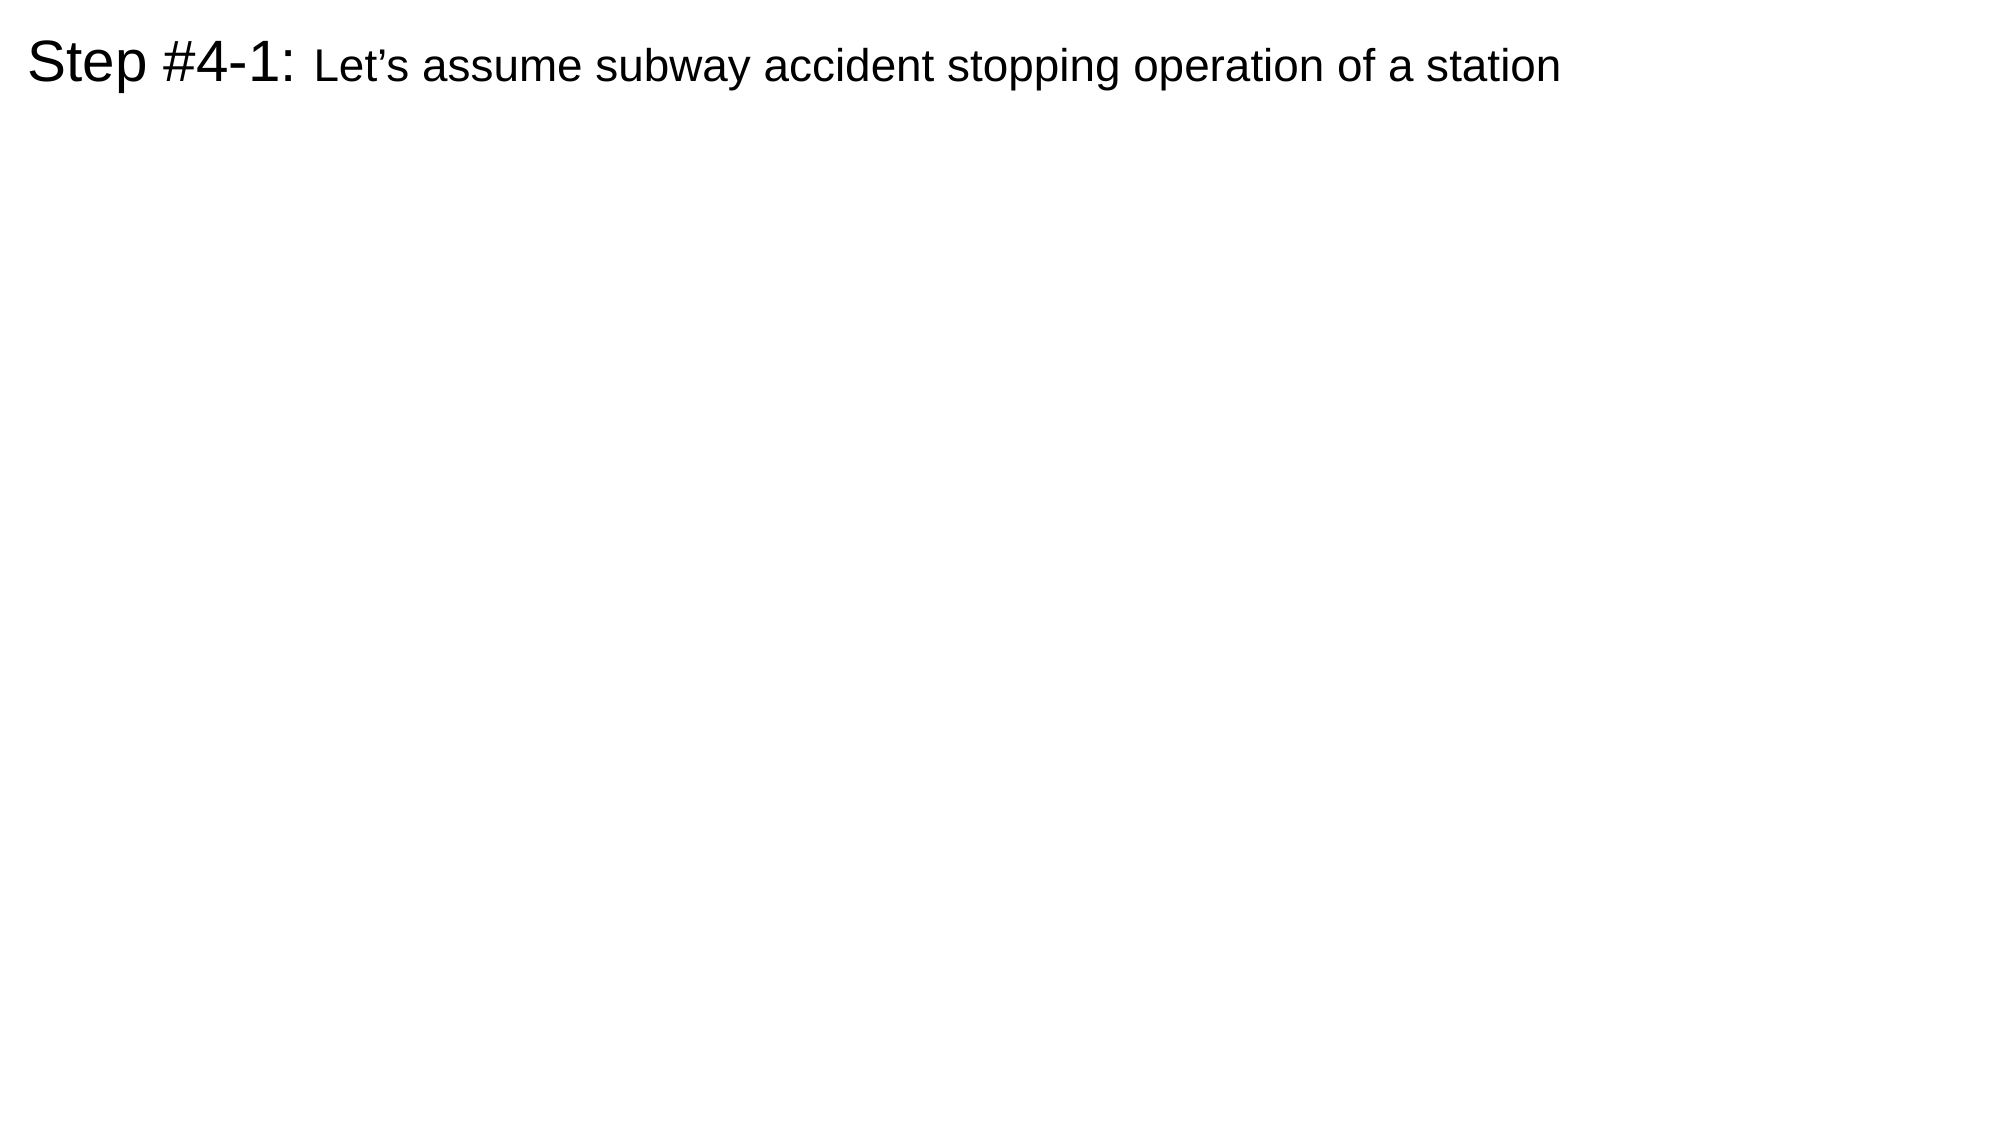

Step #4-1: Let’s assume subway accident stopping operation of a station